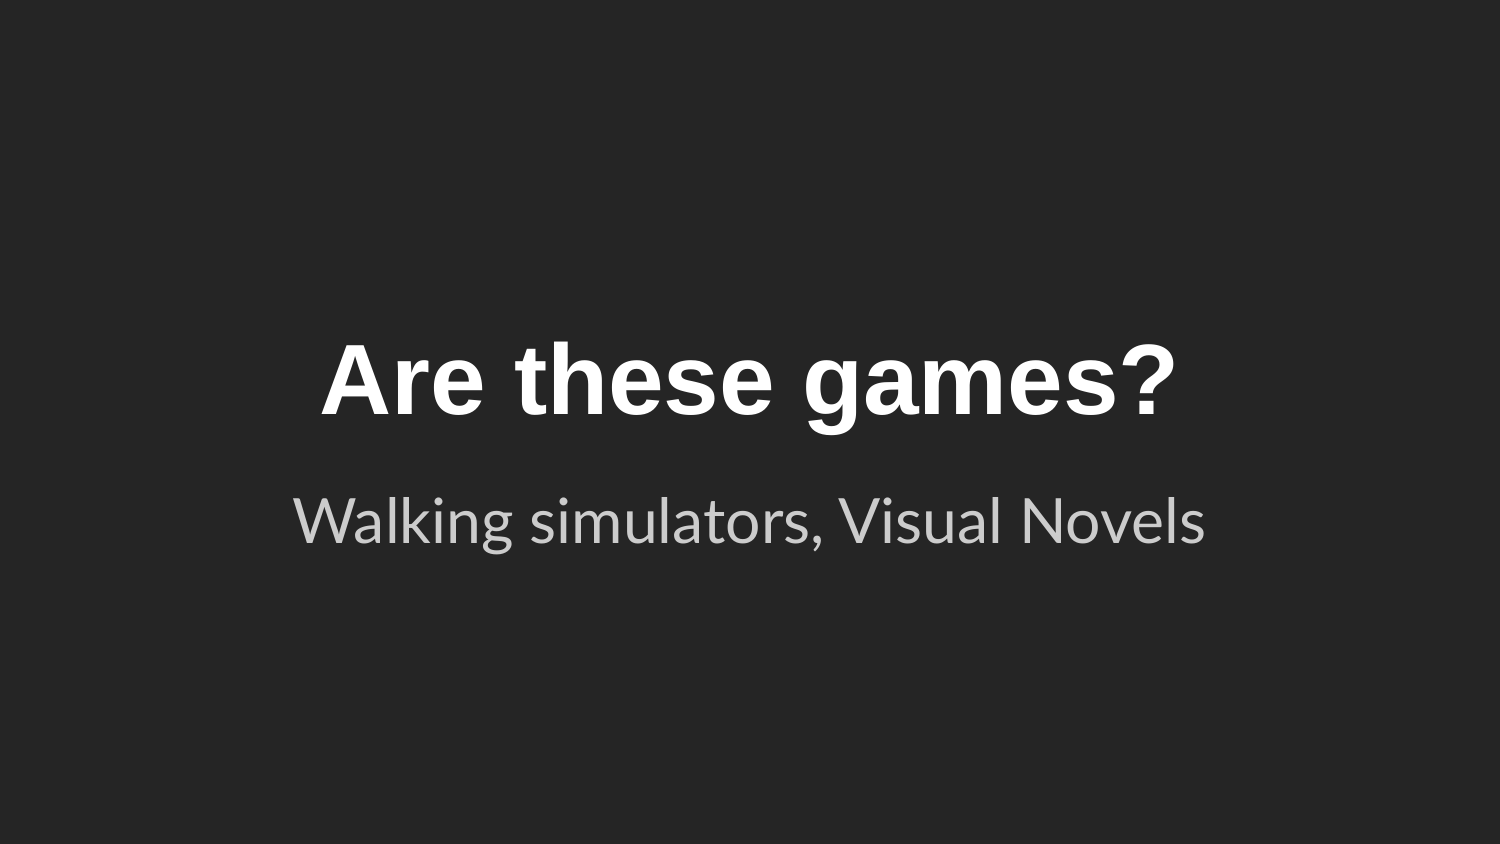

# Are these games?
Walking simulators, Visual Novels